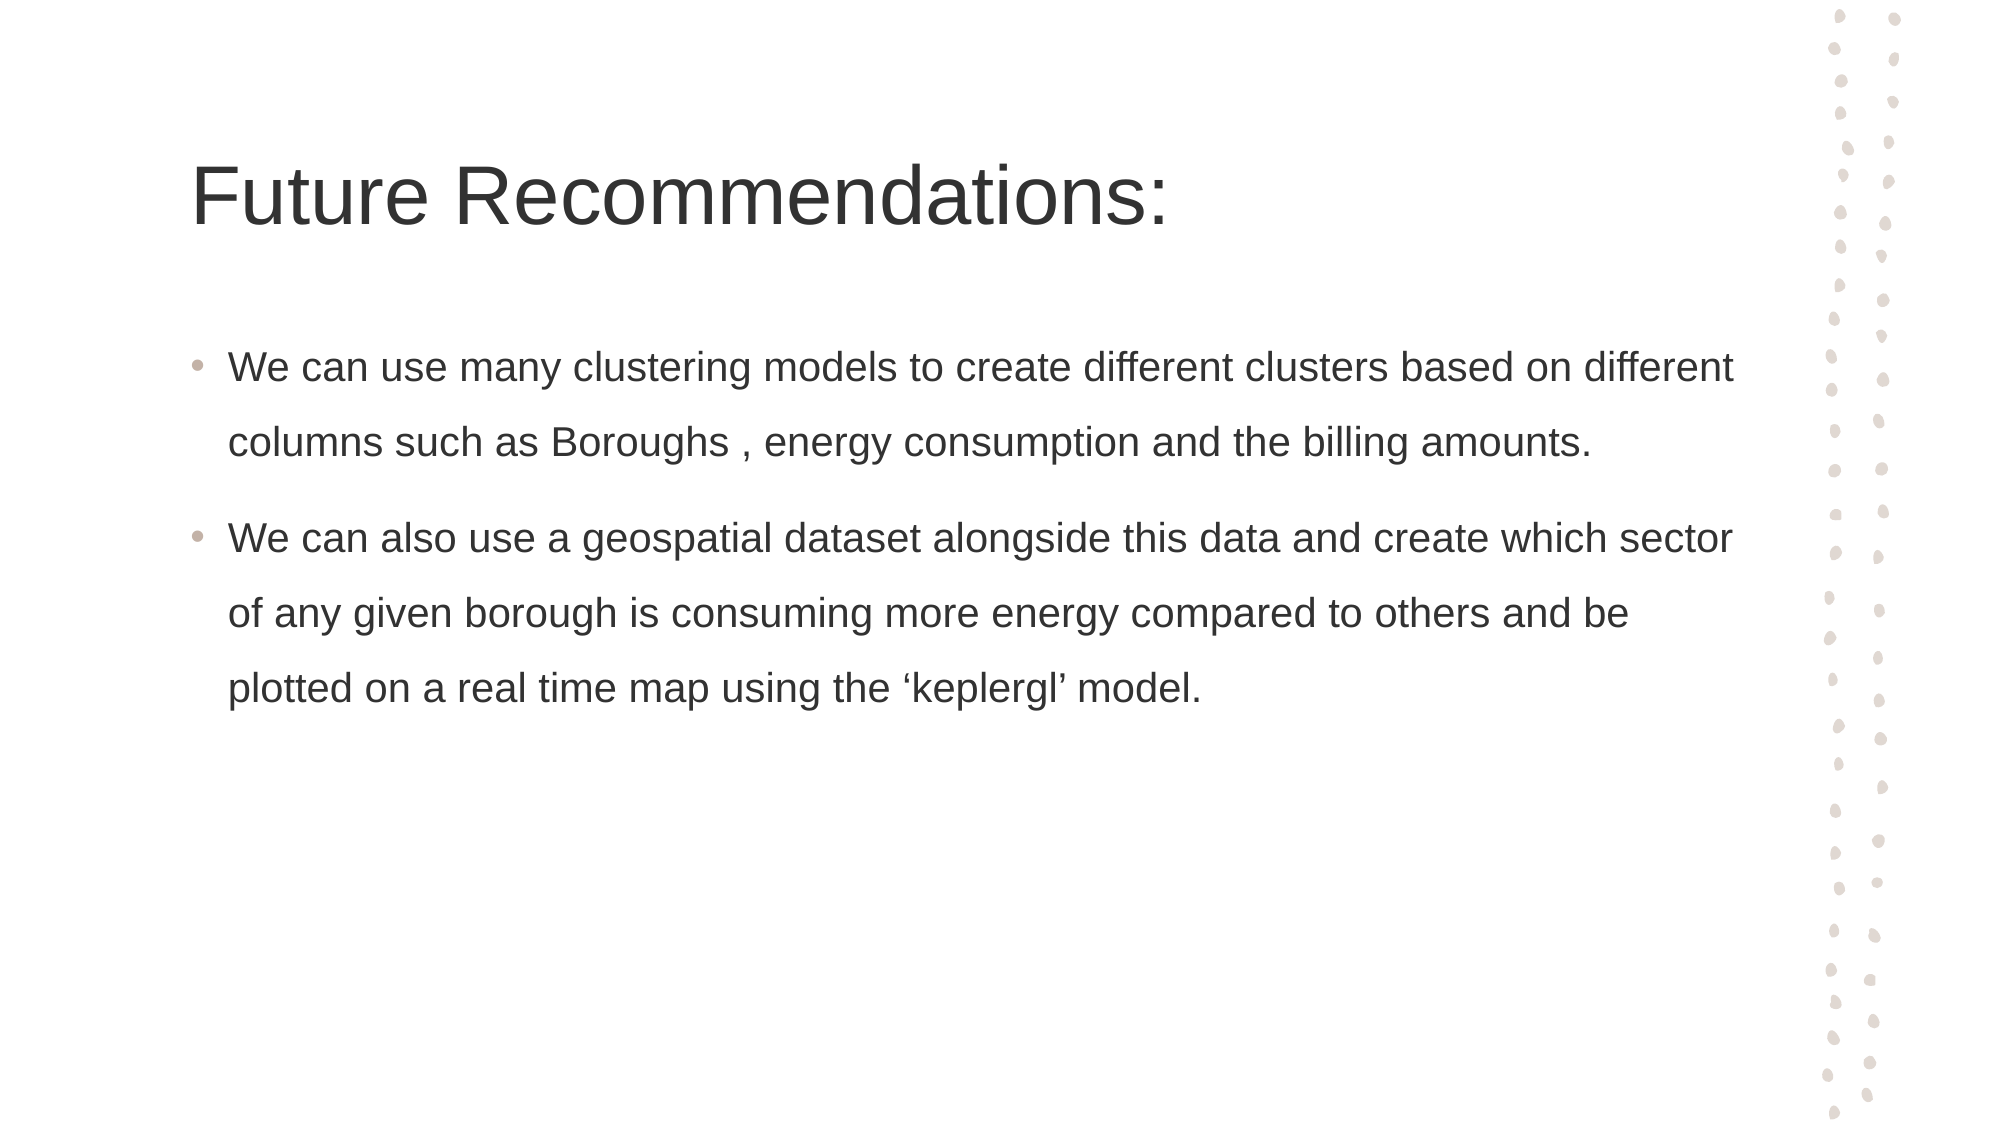

# Future Recommendations:
We can use many clustering models to create different clusters based on different columns such as Boroughs , energy consumption and the billing amounts.
We can also use a geospatial dataset alongside this data and create which sector of any given borough is consuming more energy compared to others and be plotted on a real time map using the ‘keplergl’ model.